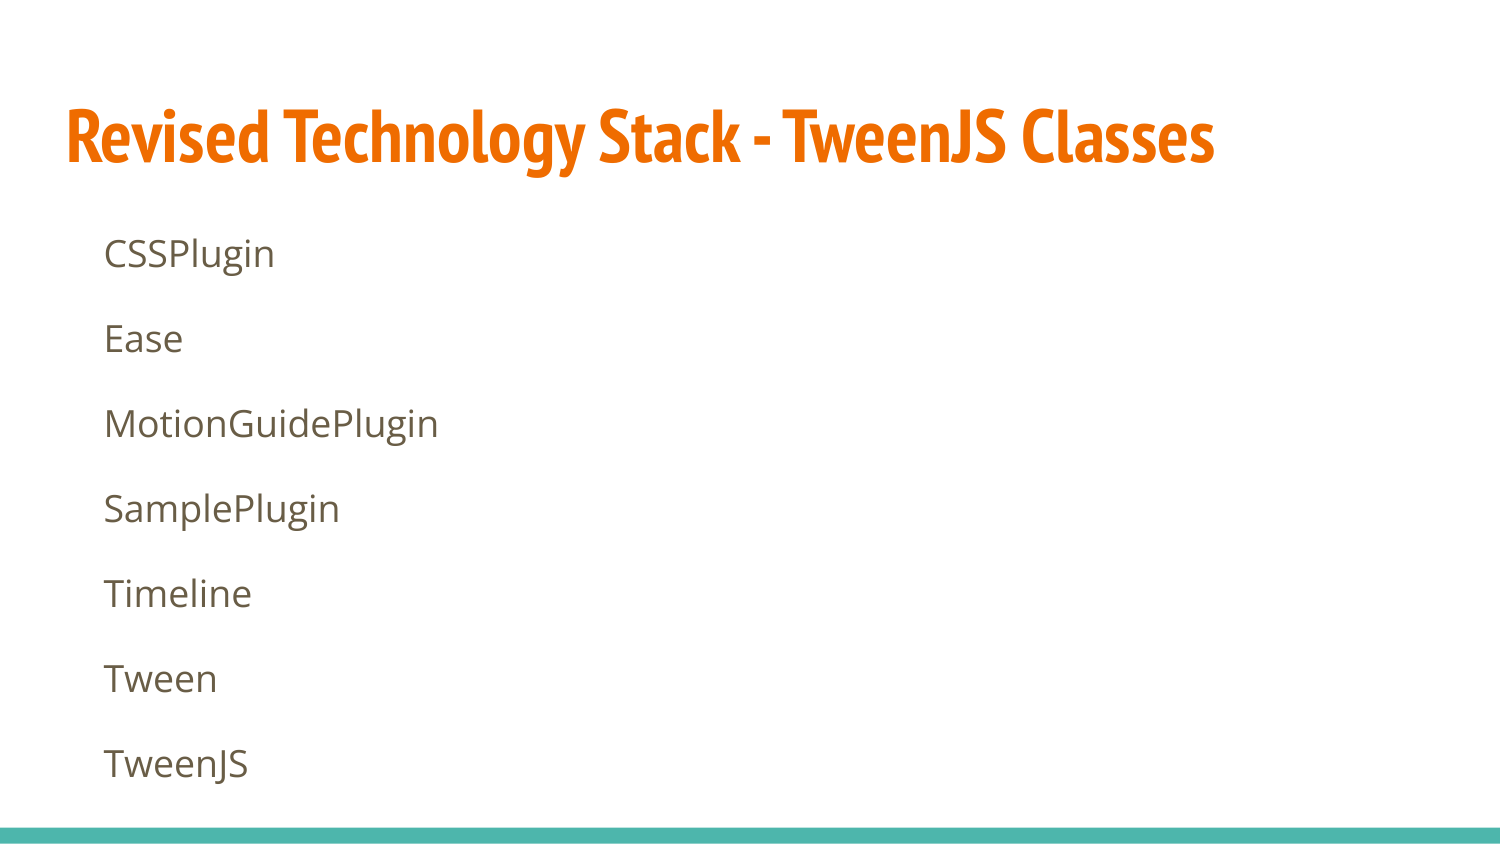

# Revised Technology Stack - TweenJS Classes
CSSPlugin
Ease
MotionGuidePlugin
SamplePlugin
Timeline
Tween
TweenJS